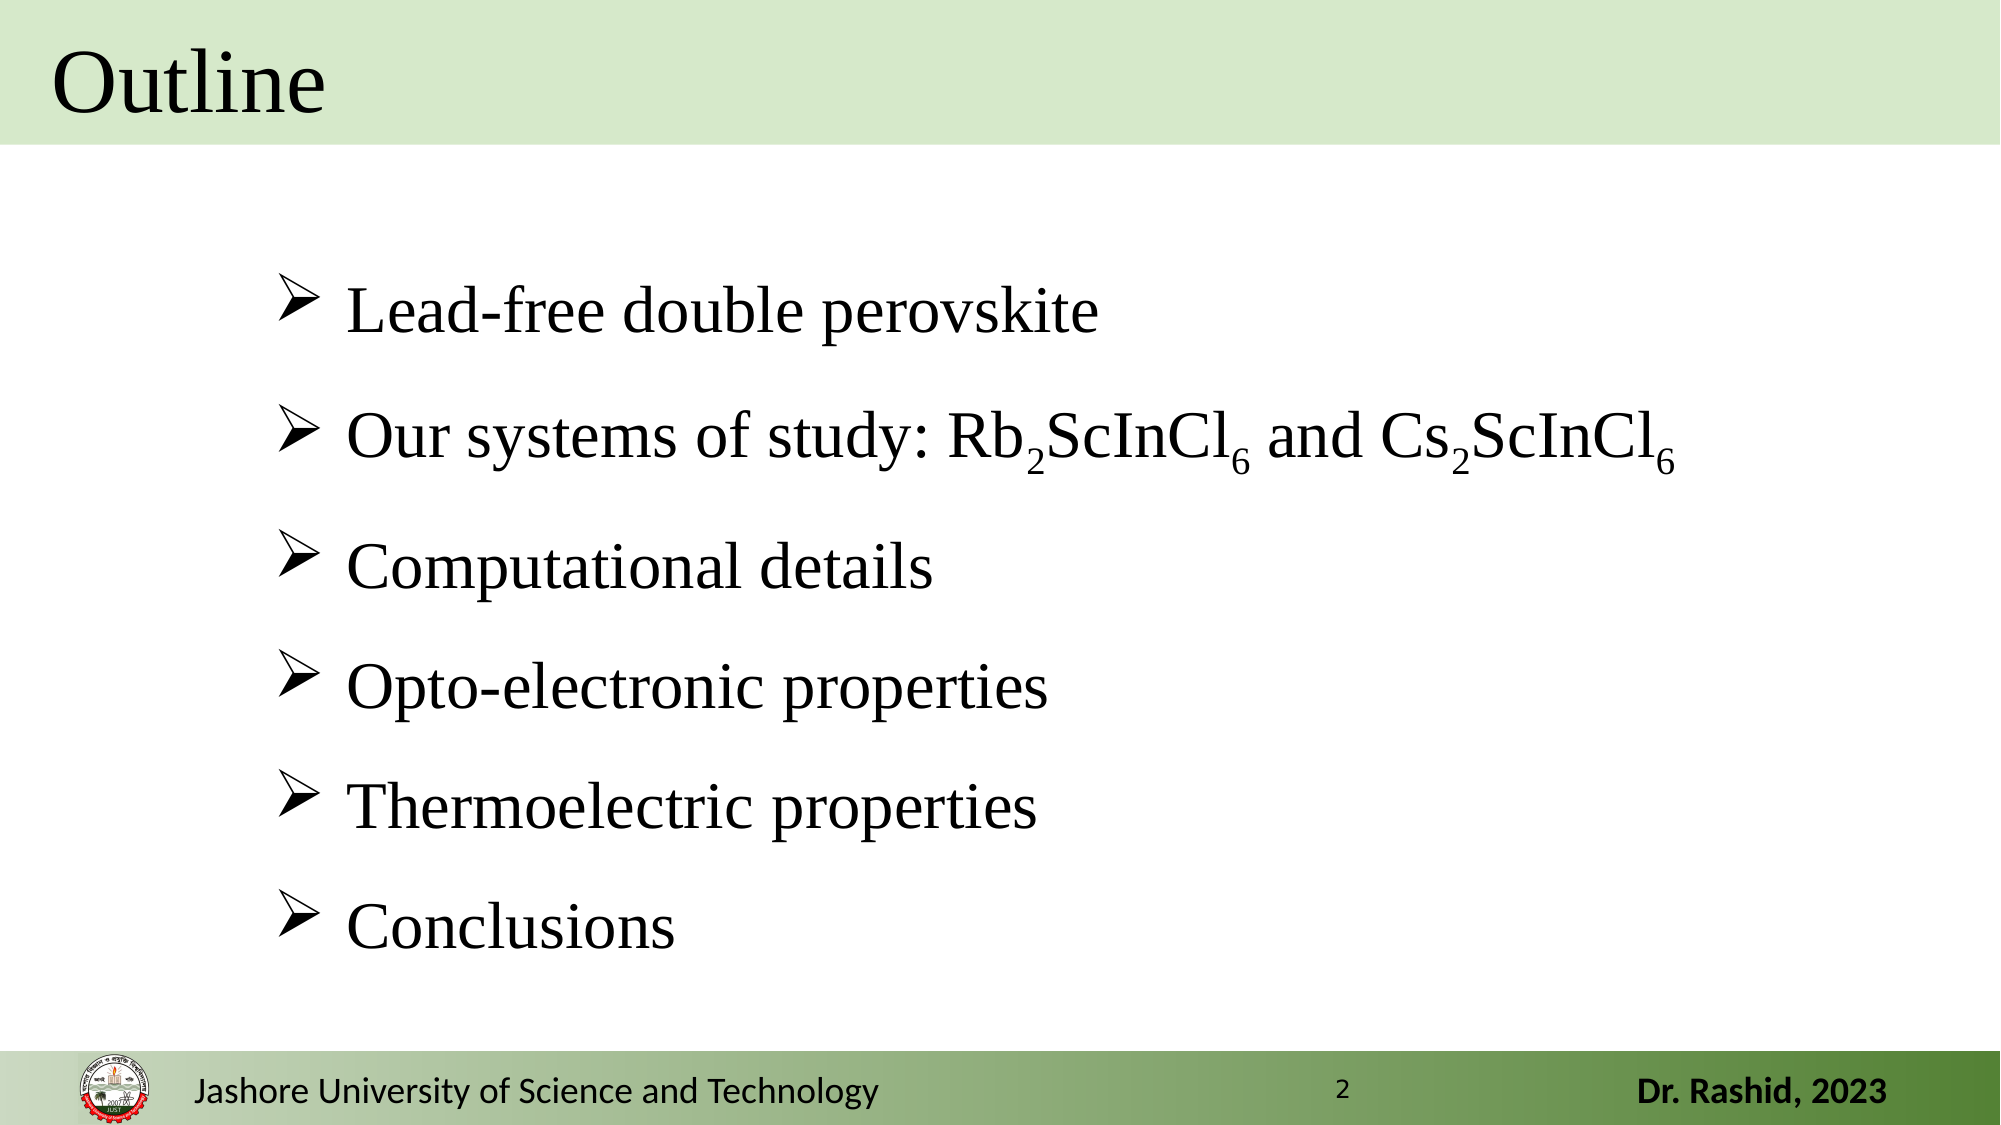

Outline
 Lead-free double perovskite
 Our systems of study: Rb2ScInCl6 and Cs2ScInCl6
 Computational details
 Opto-electronic properties
 Thermoelectric properties
 Conclusions
2